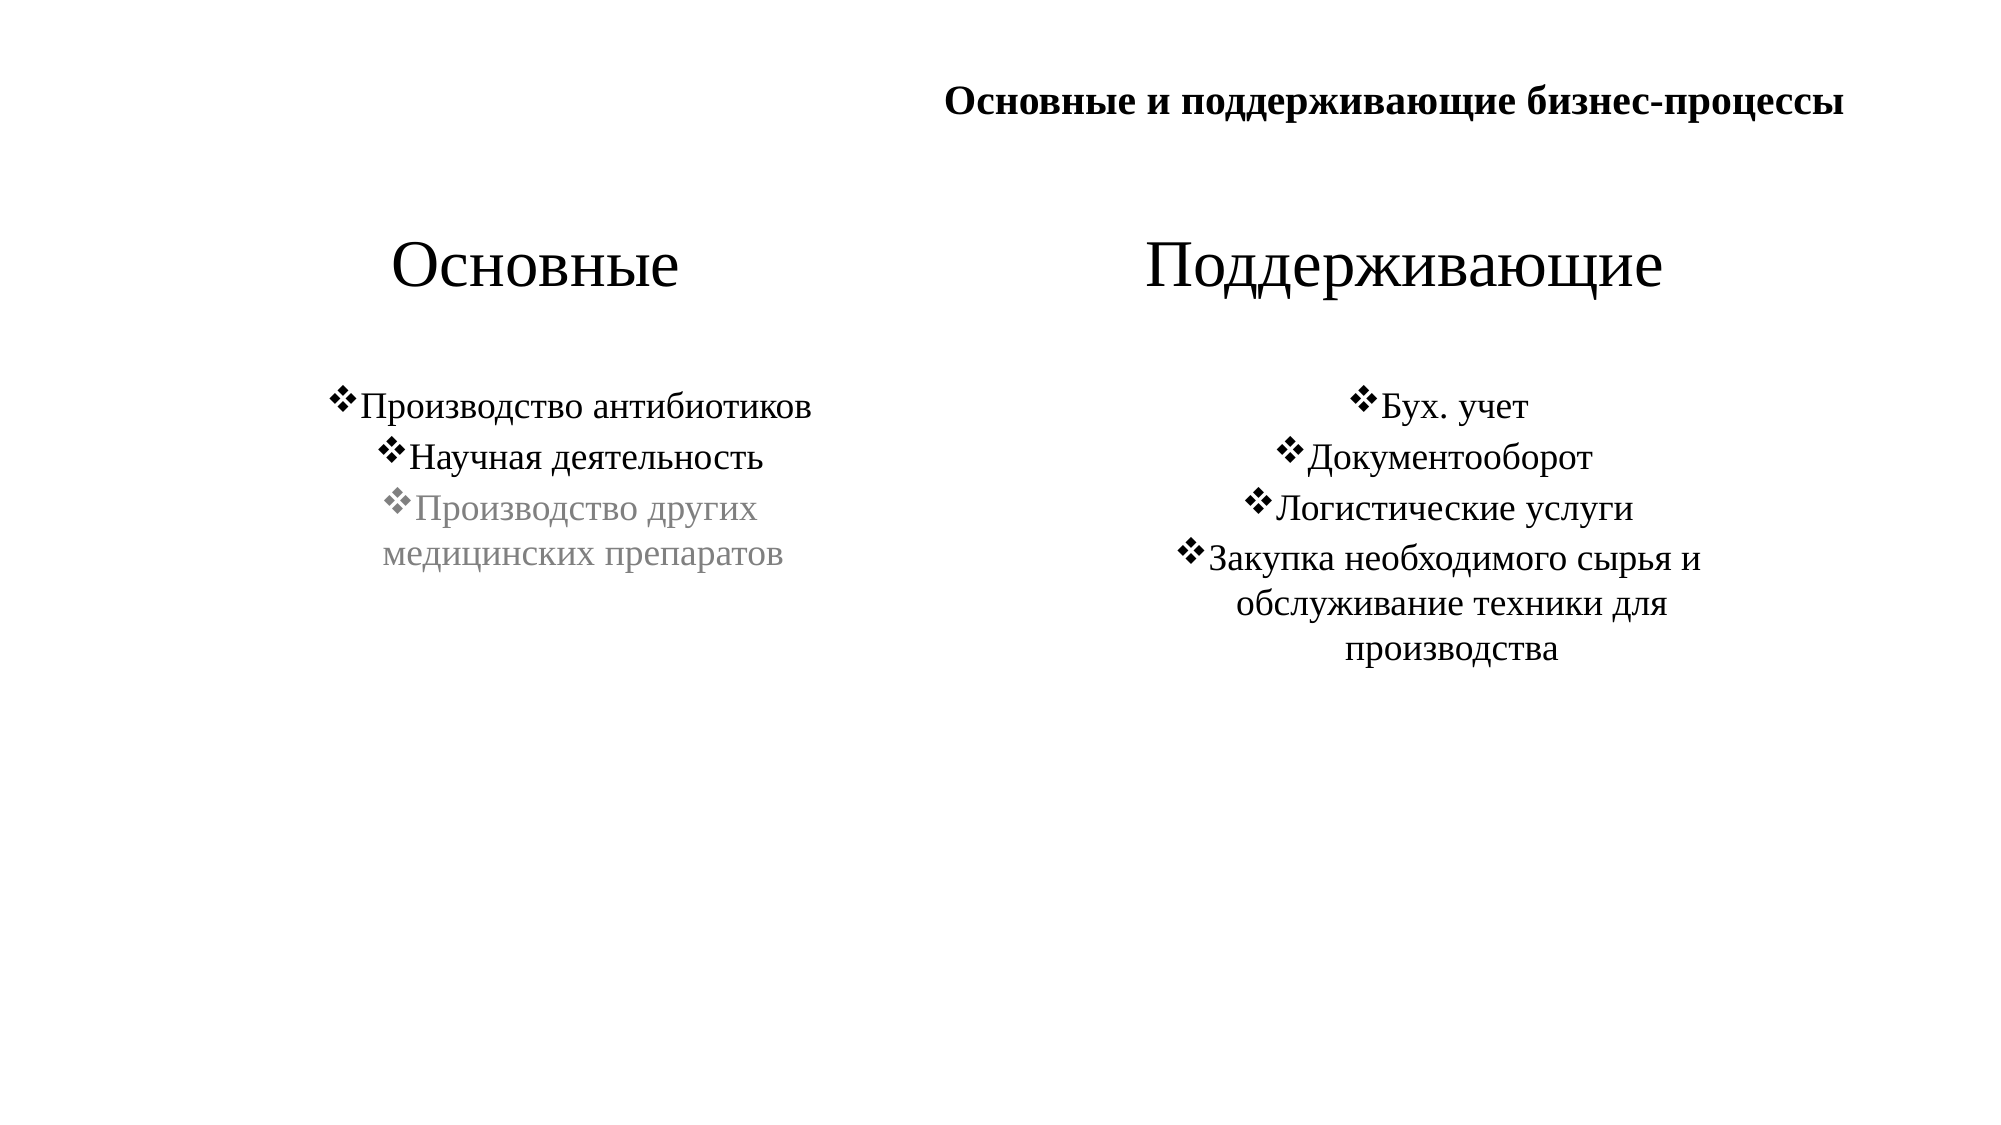

Основные и поддерживающие бизнес-процессы

Основные
Поддерживающие
Производство антибиотиков
Научная деятельность
Производство других медицинских препаратов
Бух. учет
Документооборот
Логистические услуги
Закупка необходимого сырья и обслуживание техники для производства